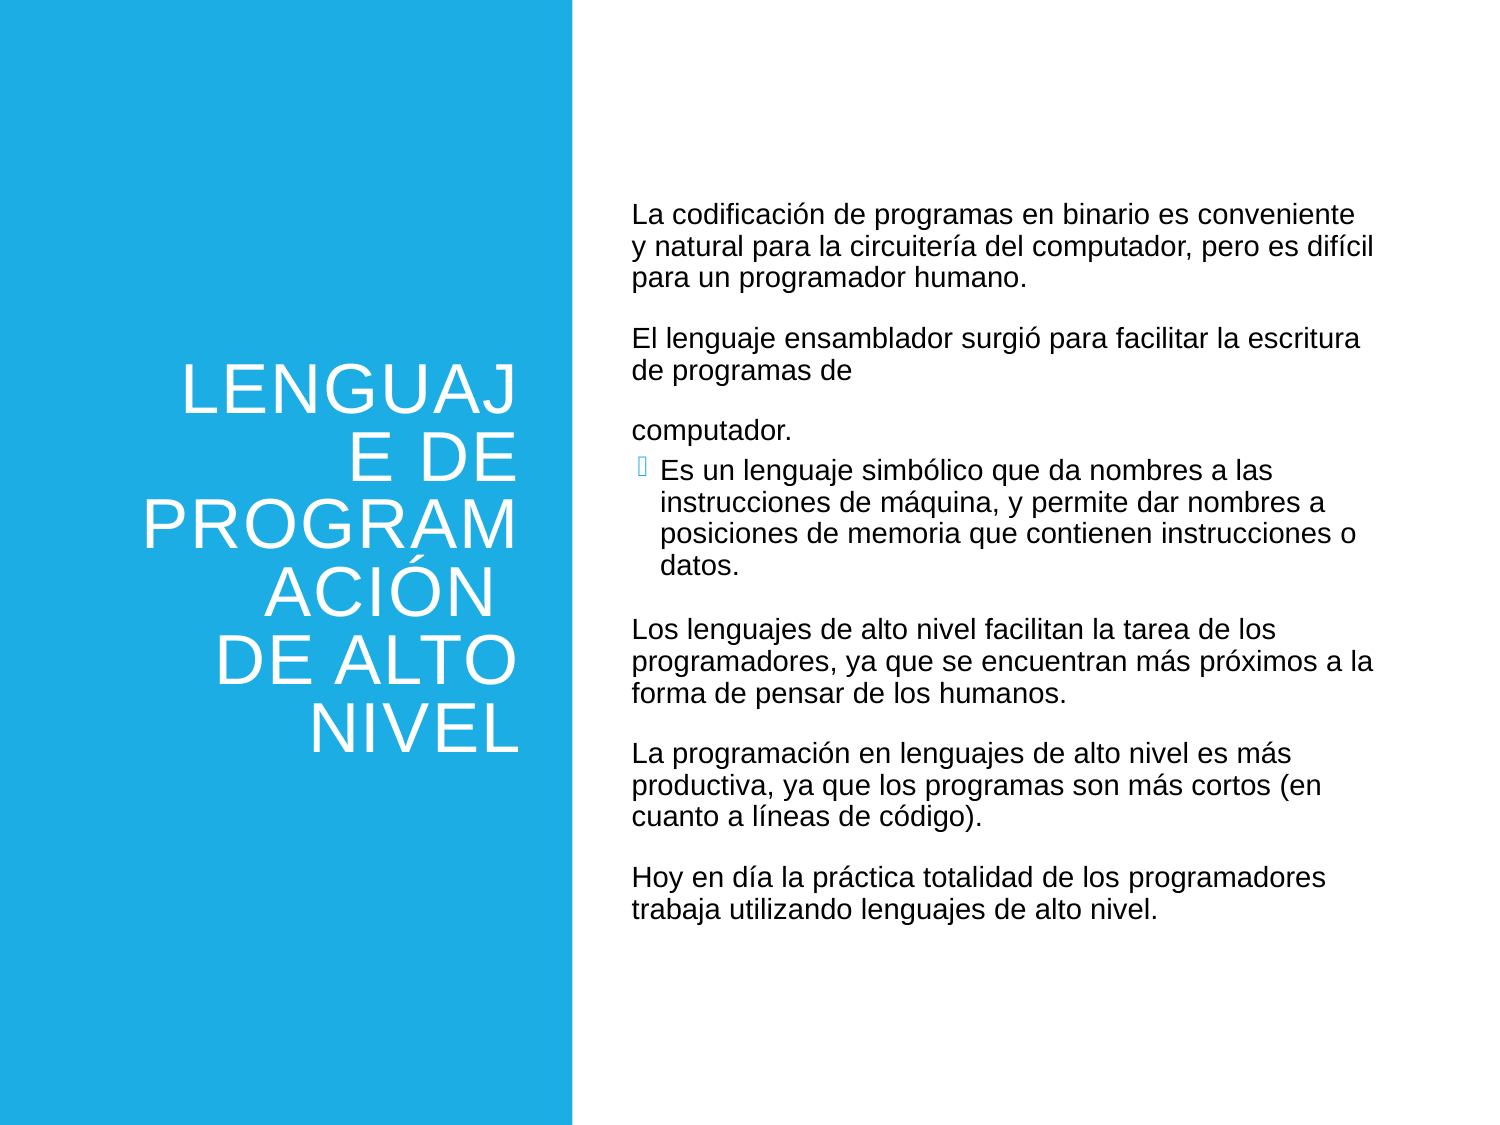

# Lenguaje de Programación de alto nivel
La codificación de programas en binario es conveniente y natural para la circuitería del computador, pero es difícil para un programador humano.
El lenguaje ensamblador surgió para facilitar la escritura de programas de
computador.
Es un lenguaje simbólico que da nombres a las instrucciones de máquina, y permite dar nombres a posiciones de memoria que contienen instrucciones o datos.
Los lenguajes de alto nivel facilitan la tarea de los programadores, ya que se encuentran más próximos a la forma de pensar de los humanos.
La programación en lenguajes de alto nivel es más productiva, ya que los programas son más cortos (en cuanto a líneas de código).
Hoy en día la práctica totalidad de los programadores trabaja utilizando lenguajes de alto nivel.